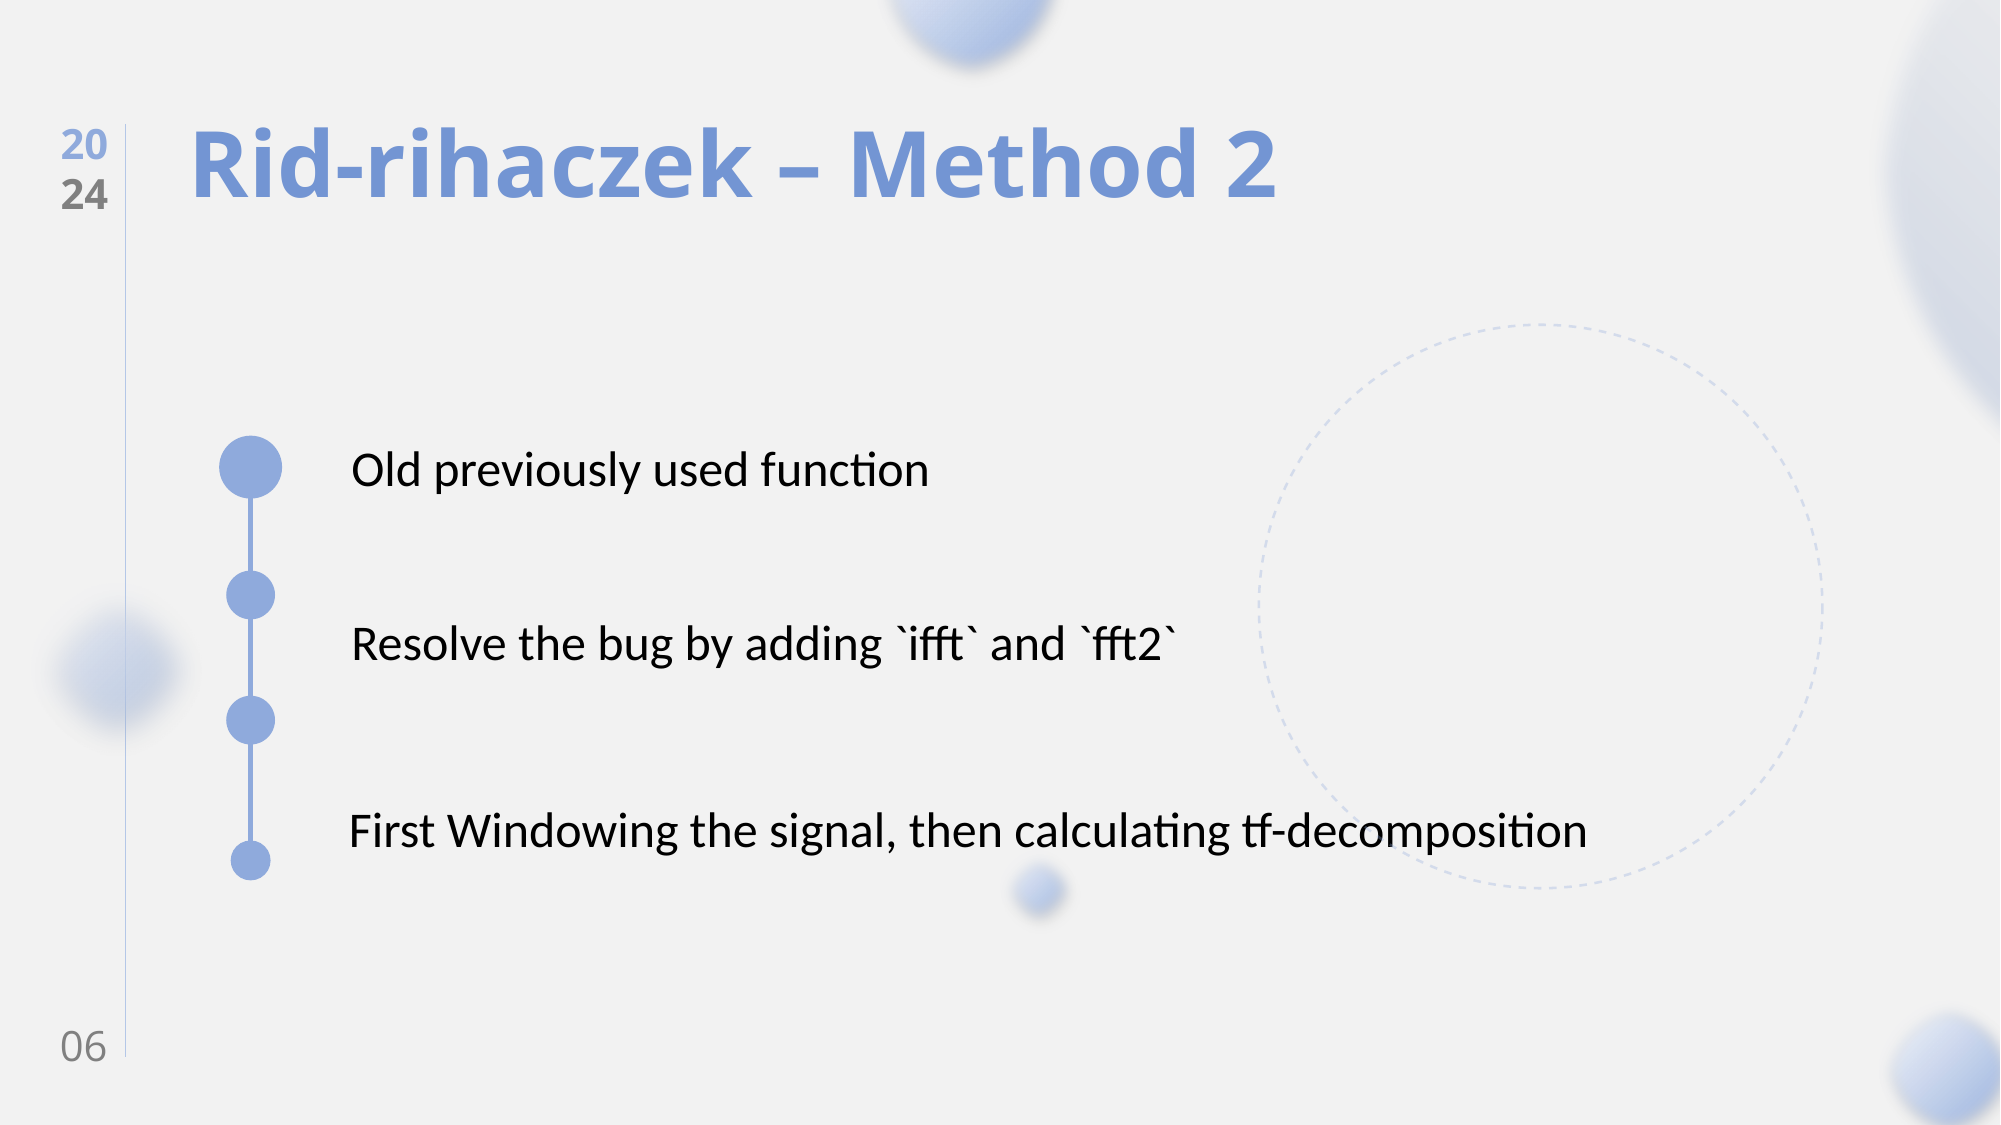

Rid-rihaczek – Method 2
20
24

Old previously used function
Resolve the bug by adding `ifft` and `fft2`
First Windowing the signal, then calculating tf-decomposition

06